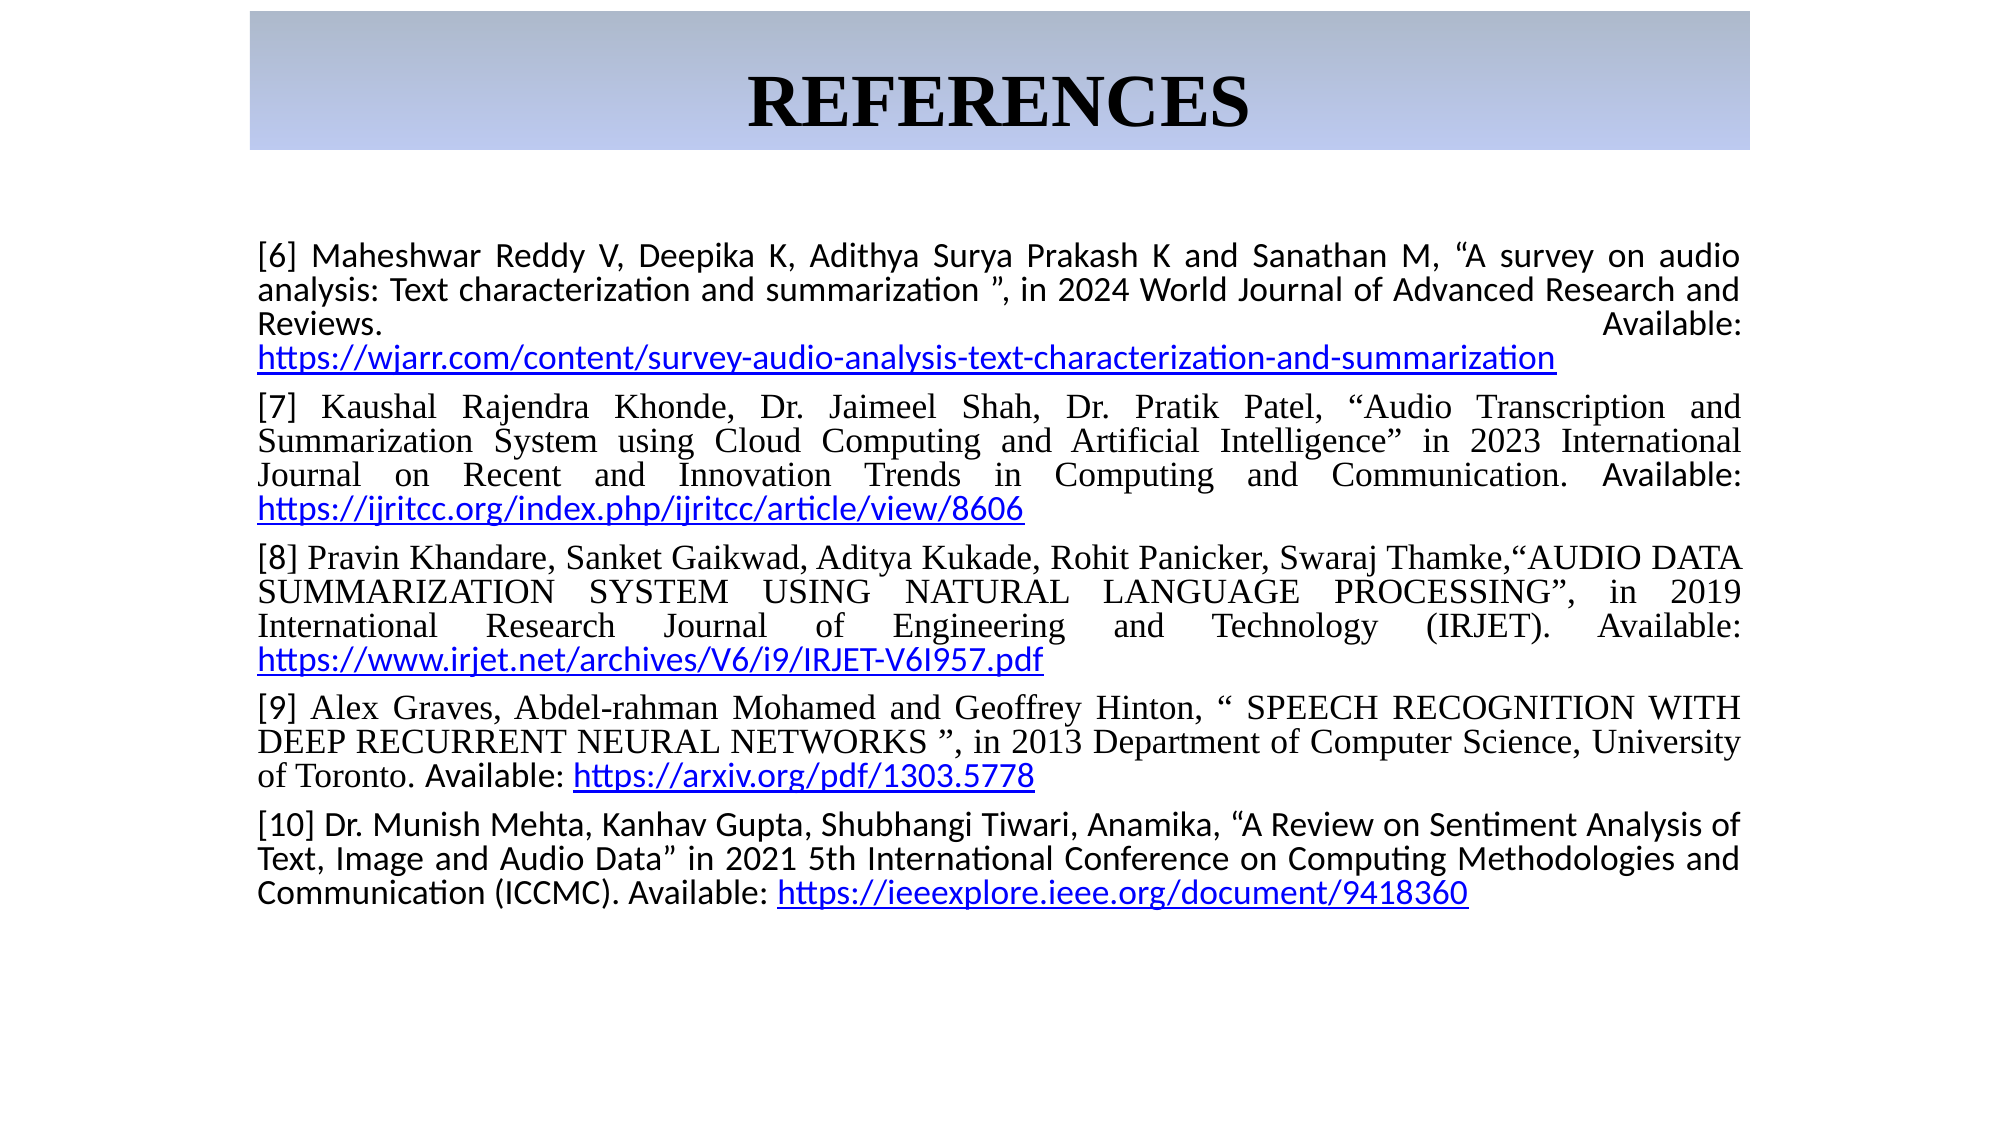

# REFERENCES
[6] Maheshwar Reddy V, Deepika K, Adithya Surya Prakash K and Sanathan M, “A survey on audio analysis: Text characterization and summarization ”, in 2024 World Journal of Advanced Research and Reviews. Available: https://wjarr.com/content/survey-audio-analysis-text-characterization-and-summarization
[7] Kaushal Rajendra Khonde, Dr. Jaimeel Shah, Dr. Pratik Patel, “Audio Transcription and Summarization System using Cloud Computing and Artificial Intelligence” in 2023 International Journal on Recent and Innovation Trends in Computing and Communication. Available: https://ijritcc.org/index.php/ijritcc/article/view/8606
[8] Pravin Khandare, Sanket Gaikwad, Aditya Kukade, Rohit Panicker, Swaraj Thamke,“AUDIO DATA SUMMARIZATION SYSTEM USING NATURAL LANGUAGE PROCESSING”, in 2019 International Research Journal of Engineering and Technology (IRJET). Available: https://www.irjet.net/archives/V6/i9/IRJET-V6I957.pdf
[9] Alex Graves, Abdel-rahman Mohamed and Geoffrey Hinton, “ SPEECH RECOGNITION WITH DEEP RECURRENT NEURAL NETWORKS ”, in 2013 Department of Computer Science, University of Toronto. Available: https://arxiv.org/pdf/1303.5778
[10] Dr. Munish Mehta, Kanhav Gupta, Shubhangi Tiwari, Anamika, “A Review on Sentiment Analysis of Text, Image and Audio Data” in 2021 5th International Conference on Computing Methodologies and Communication (ICCMC). Available: https://ieeexplore.ieee.org/document/9418360